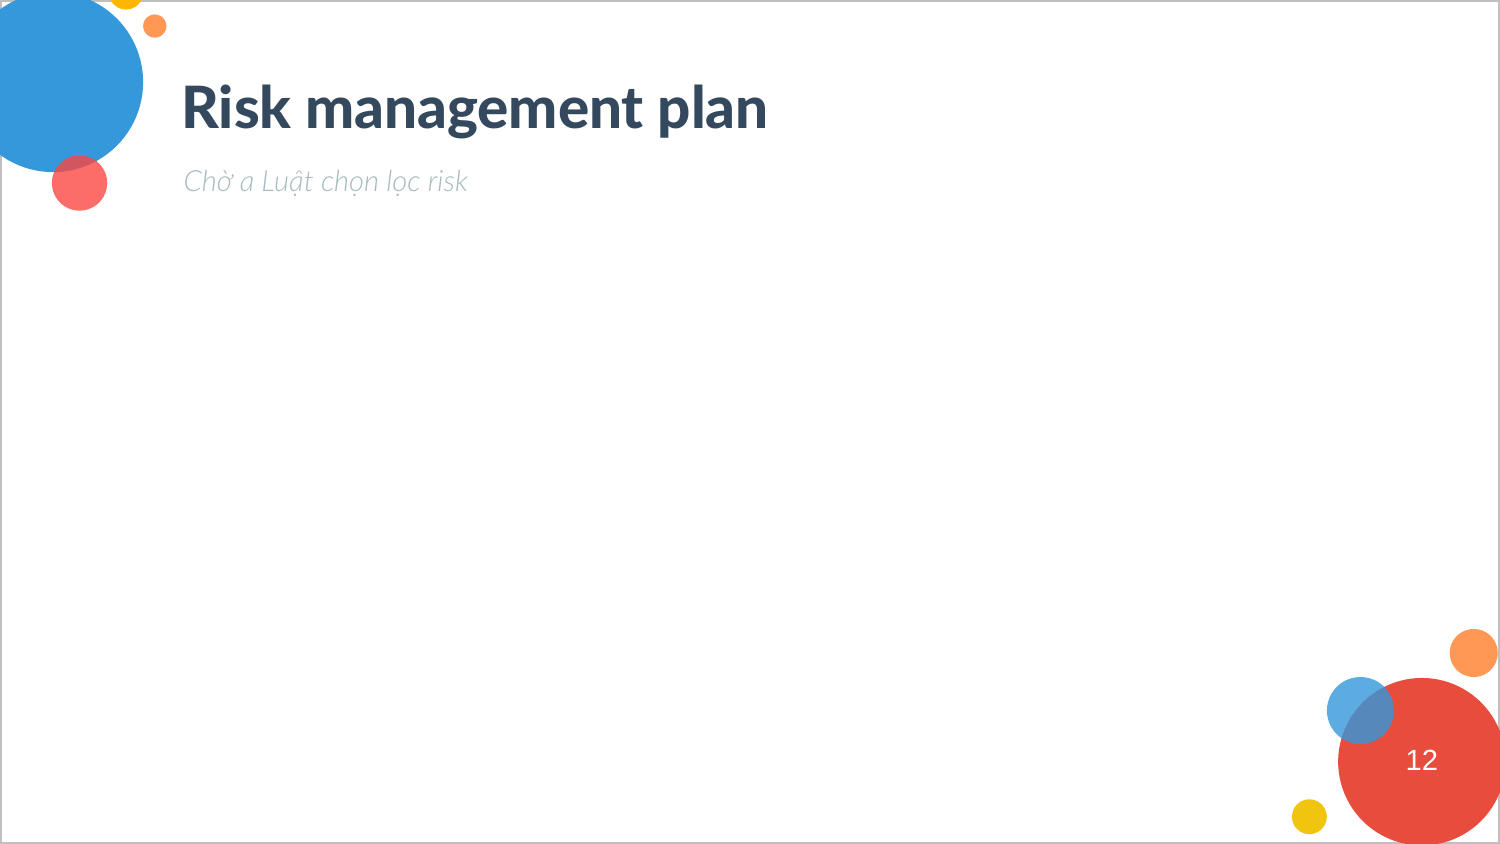

# Risk management plan
Chờ a Luật chọn lọc risk
12